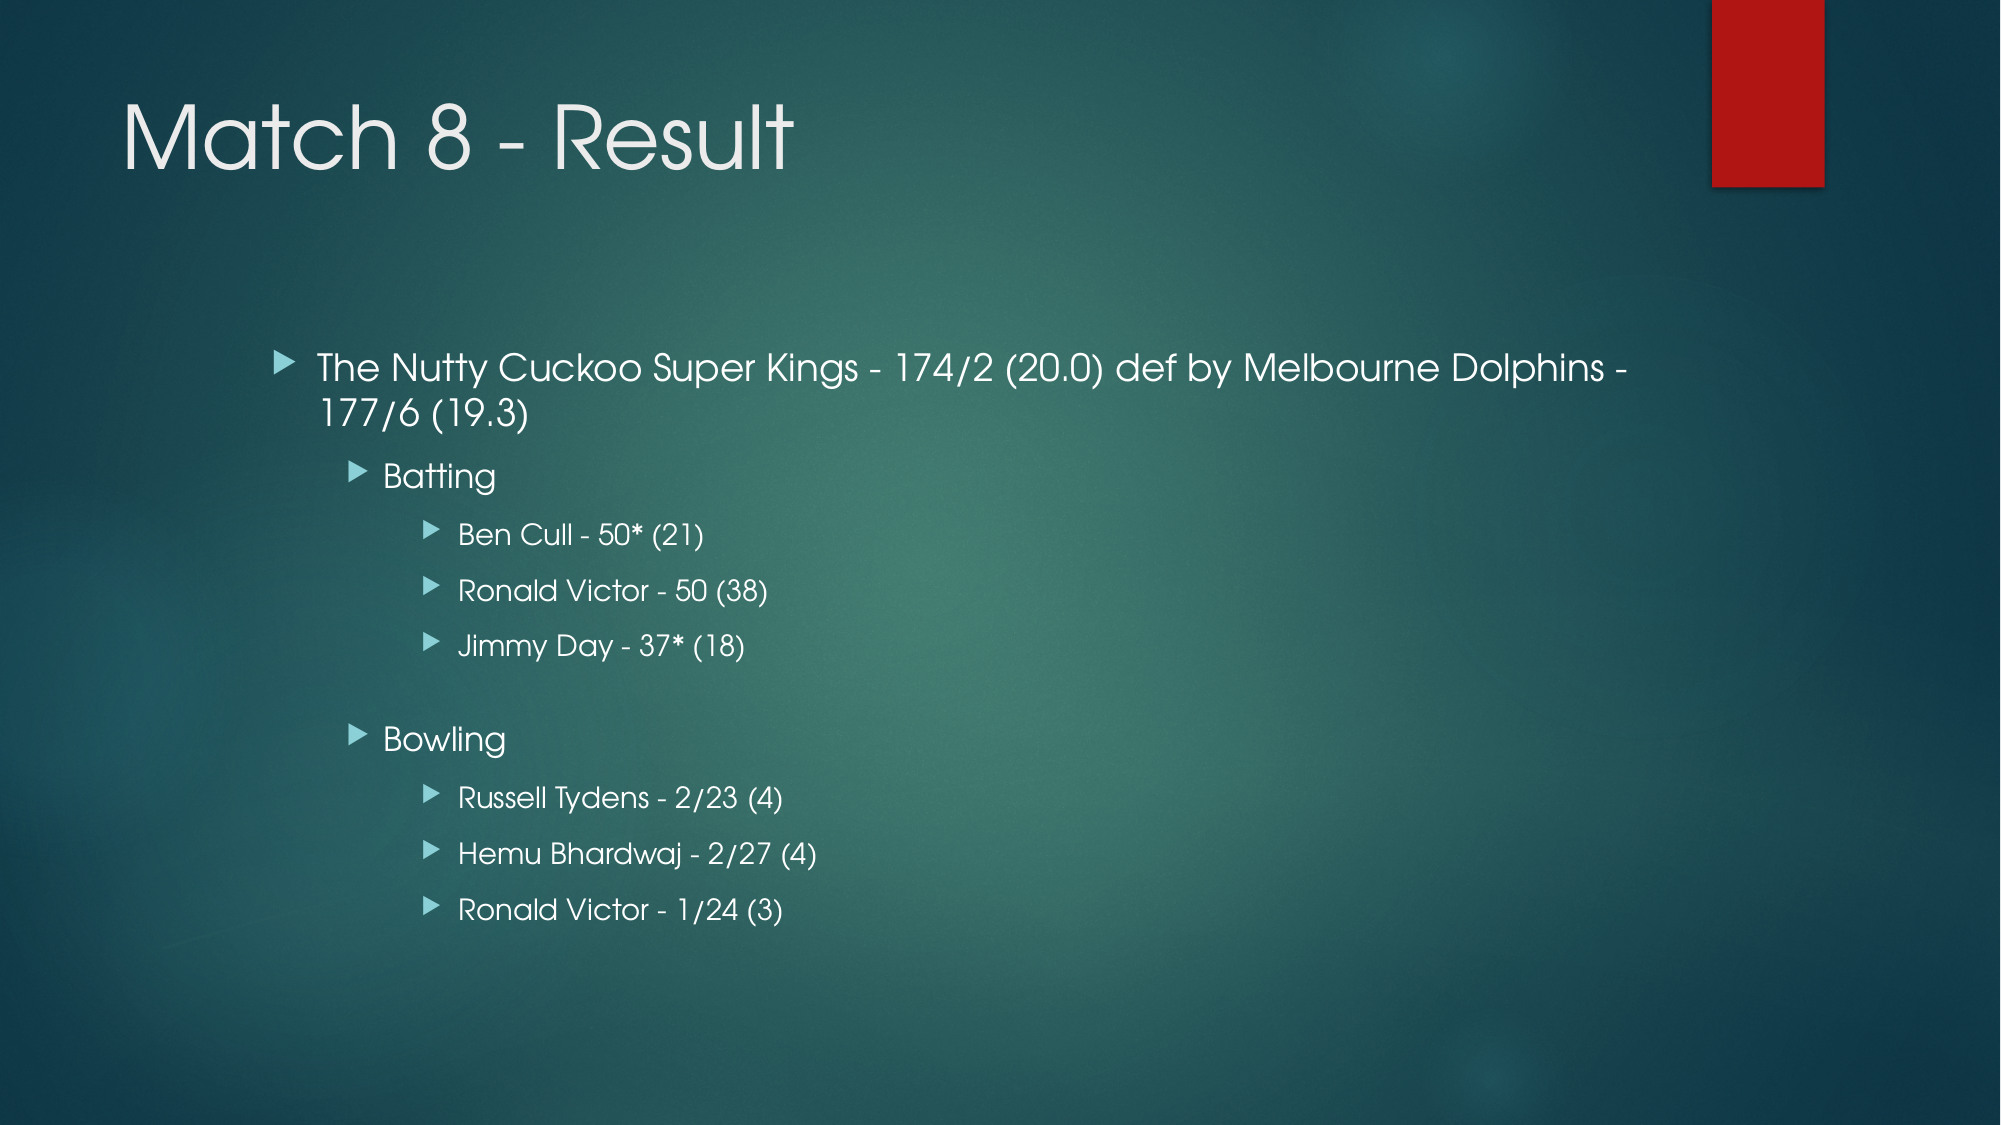

# Match 8 - Result
The Nutty Cuckoo Super Kings - 174/2 (20.0) def by Melbourne Dolphins - 177/6 (19.3)
Batting
Ben Cull - 50* (21)
Ronald Victor - 50 (38)
Jimmy Day - 37* (18)
Bowling
Russell Tydens - 2/23 (4)
Hemu Bhardwaj - 2/27 (4)
Ronald Victor - 1/24 (3)